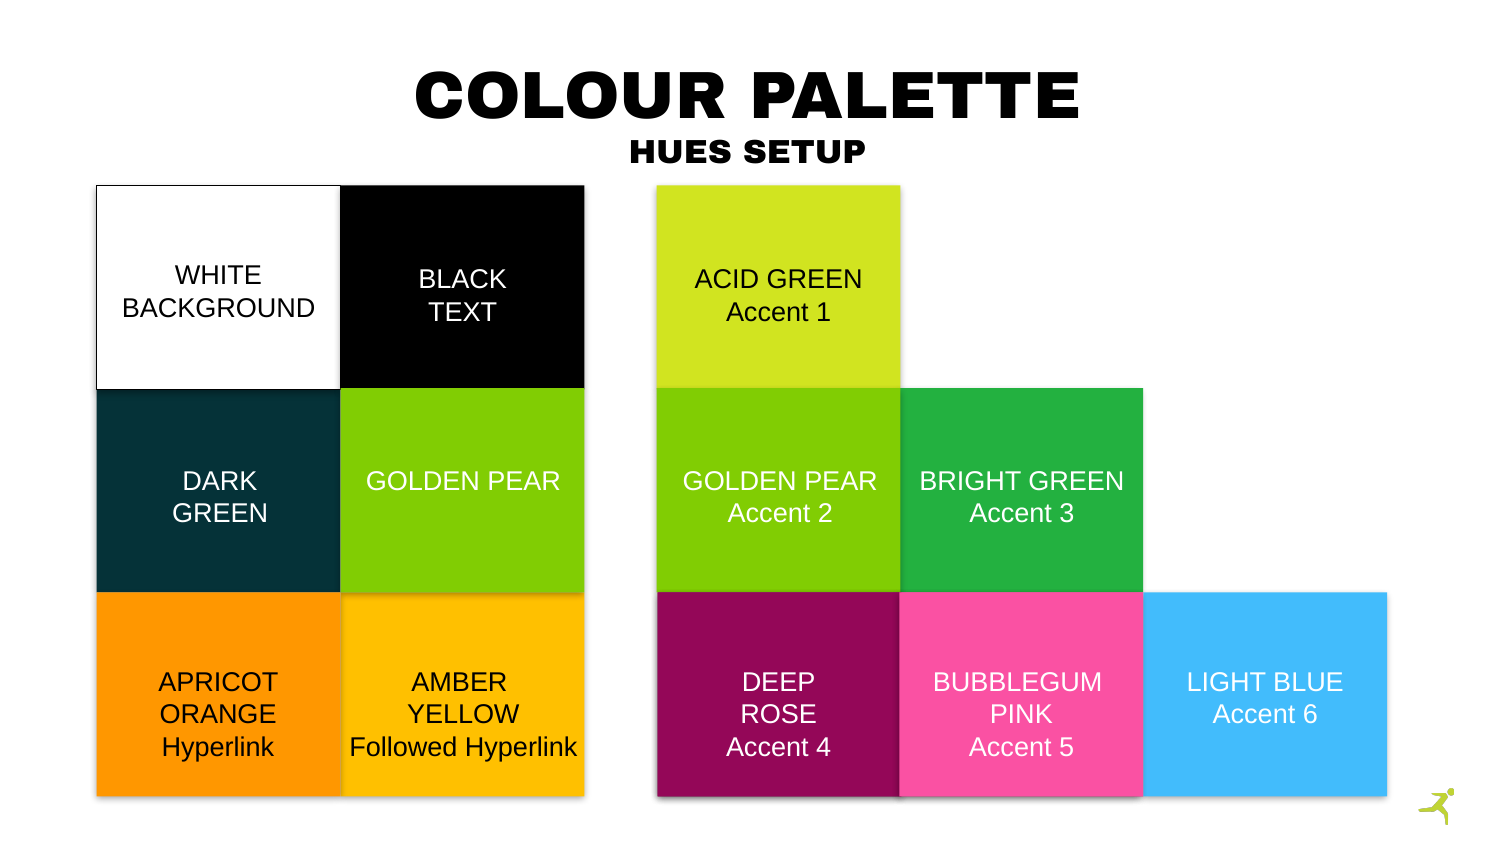

# COLOUR PALETTE
HUES SETUP

WHITE
BACKGROUND
BLACK
TEXT

GOLDEN PEAR
DARK
GREEN

APRICOT ORANGE
Hyperlink
AMBER
YELLOW
Followed Hyperlink

ACID GREEN
Accent 1

GOLDEN PEAR
Accent 2
BRIGHT GREEN
Accent 3

TURQUOISE
Accent 4
DEEP
ROSE
Accent 4
LIGHT PURPLE
Accent 5
BUBBLEGUM
PINK
Accent 5
LIGHT BLUE
Accent 6